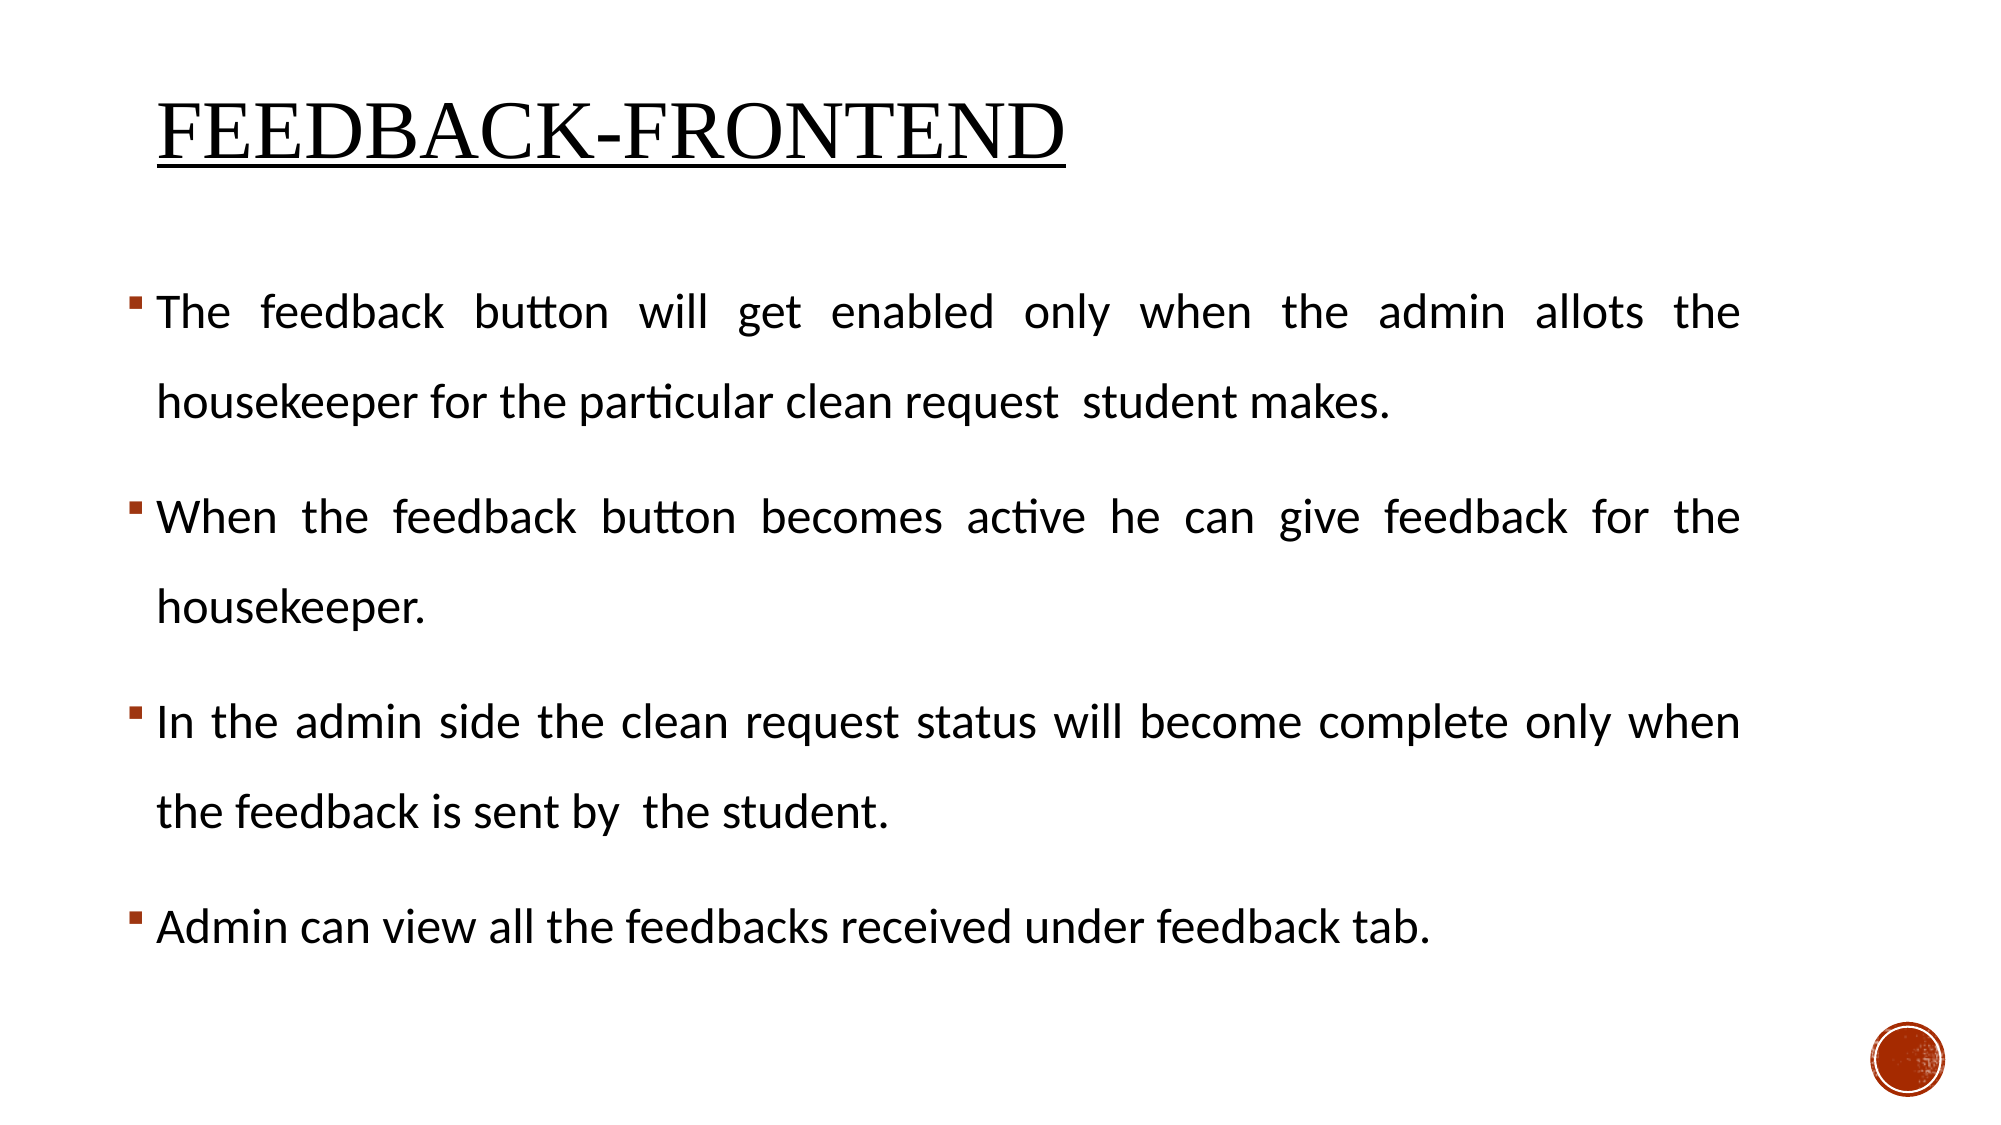

# Feedback-Frontend
The feedback button will get enabled only when the admin allots the housekeeper for the particular clean request  student makes.
When the feedback button becomes active he can give feedback for the housekeeper.
In the admin side the clean request status will become complete only when the feedback is sent by  the student.
Admin can view all the feedbacks received under feedback tab.